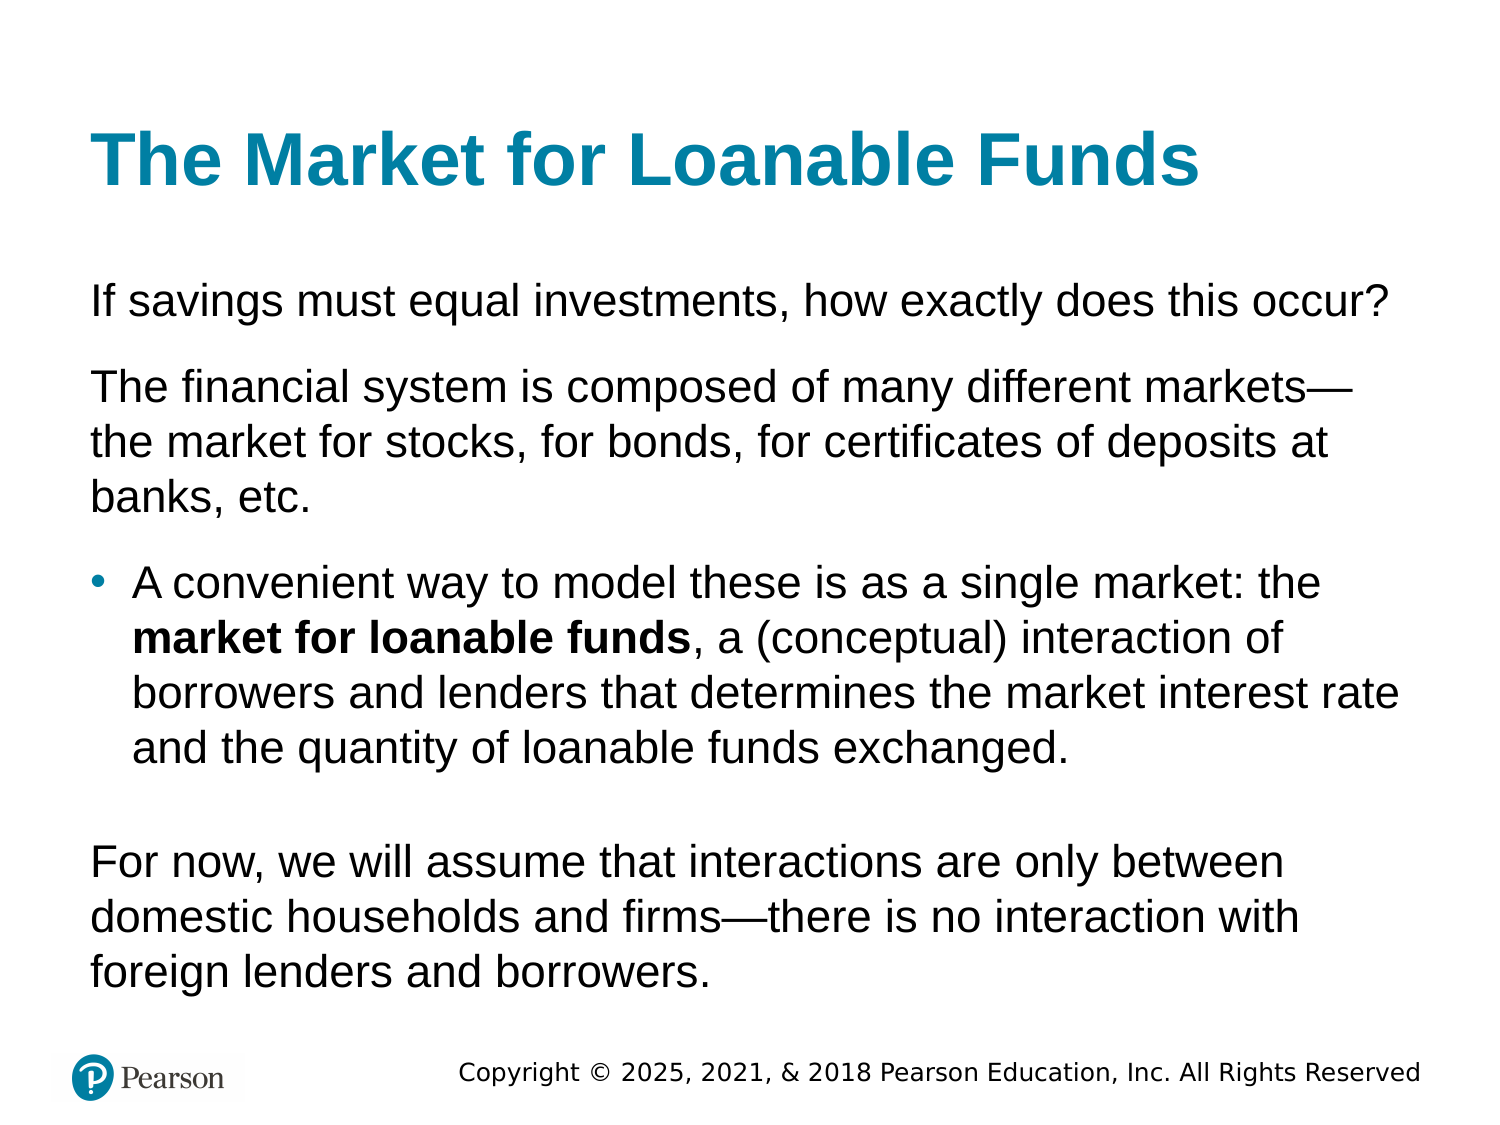

# The Market for Loanable Funds
If savings must equal investments, how exactly does this occur?
The financial system is composed of many different markets—the market for stocks, for bonds, for certificates of deposits at banks, etc.
A convenient way to model these is as a single market: the market for loanable funds, a (conceptual) interaction of borrowers and lenders that determines the market interest rate and the quantity of loanable funds exchanged.
For now, we will assume that interactions are only between domestic households and firms—there is no interaction with foreign lenders and borrowers.